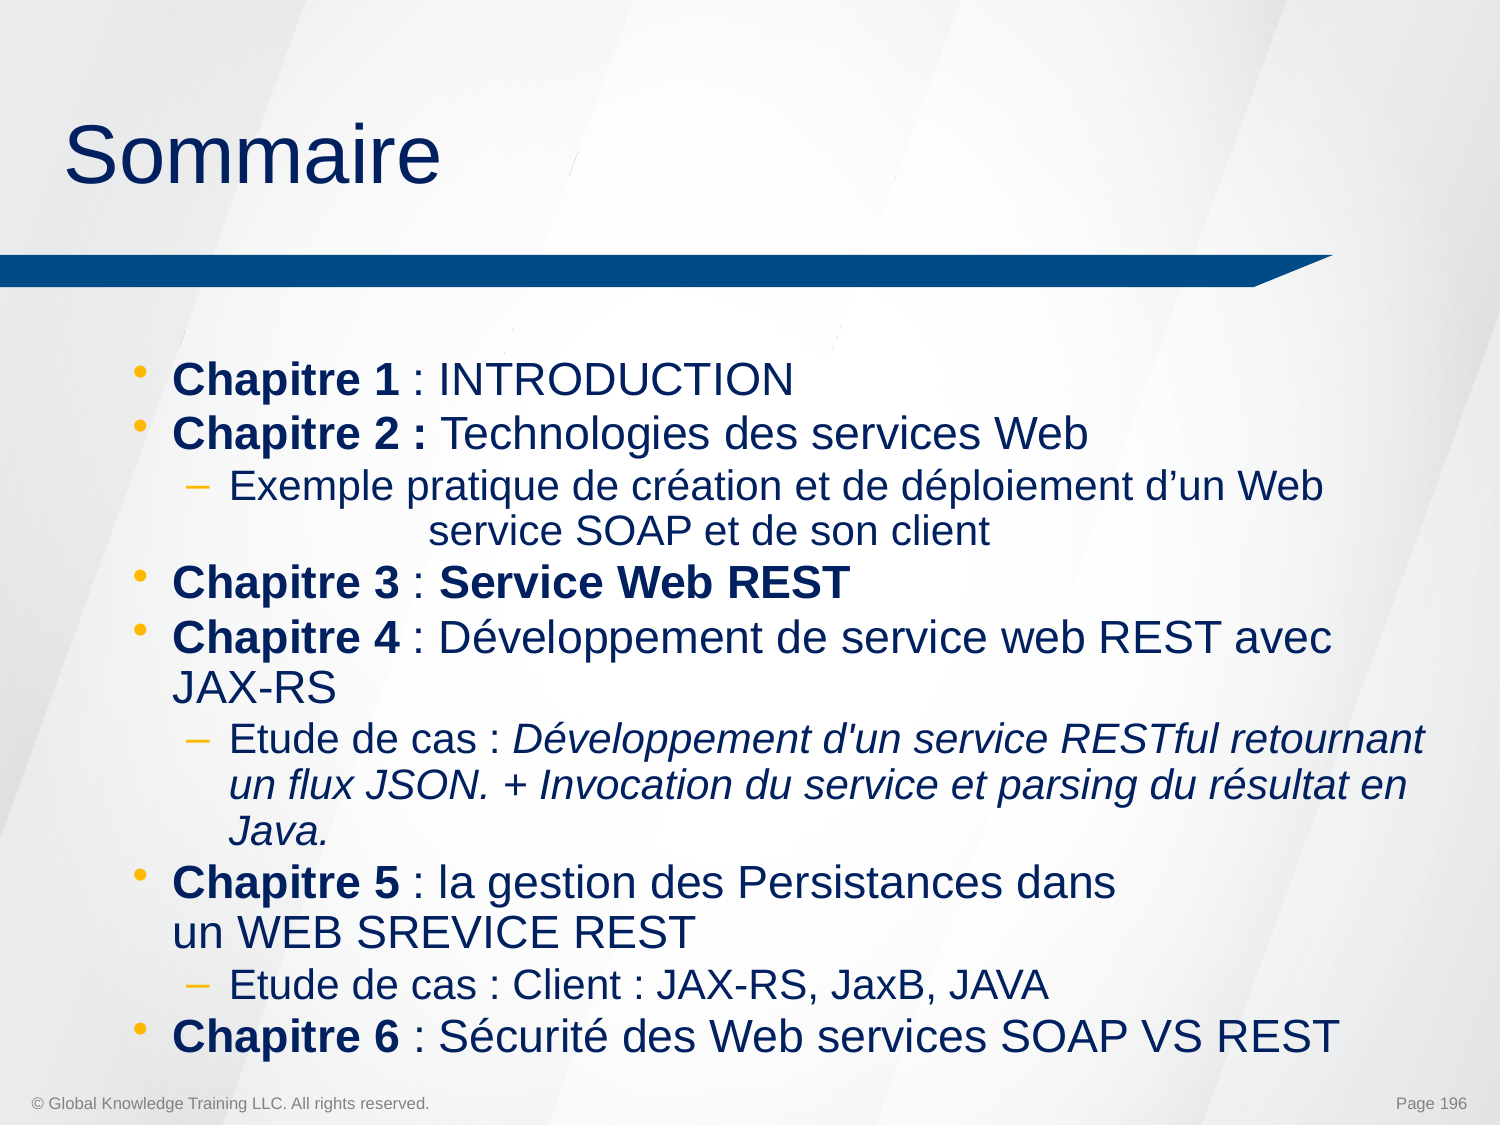

# Sommaire

Chapitre 1 : INTRODUCTION
Chapitre 2 : Technologies des services Web
Exemple pratique de création et de déploiement d’un Web                           service SOAP et de son client
Chapitre 3 : Service Web REST
Chapitre 4 : Développement de service web REST avec JAX-RS
Etude de cas : Développement d'un service RESTful retournant un flux JSON. + Invocation du service et parsing du résultat en Java.
Chapitre 5 : la gestion des Persistances dans un WEB SREVICE REST
Etude de cas : Client : JAX-RS, JaxB, JAVA
Chapitre 6 : Sécurité des Web services SOAP VS REST